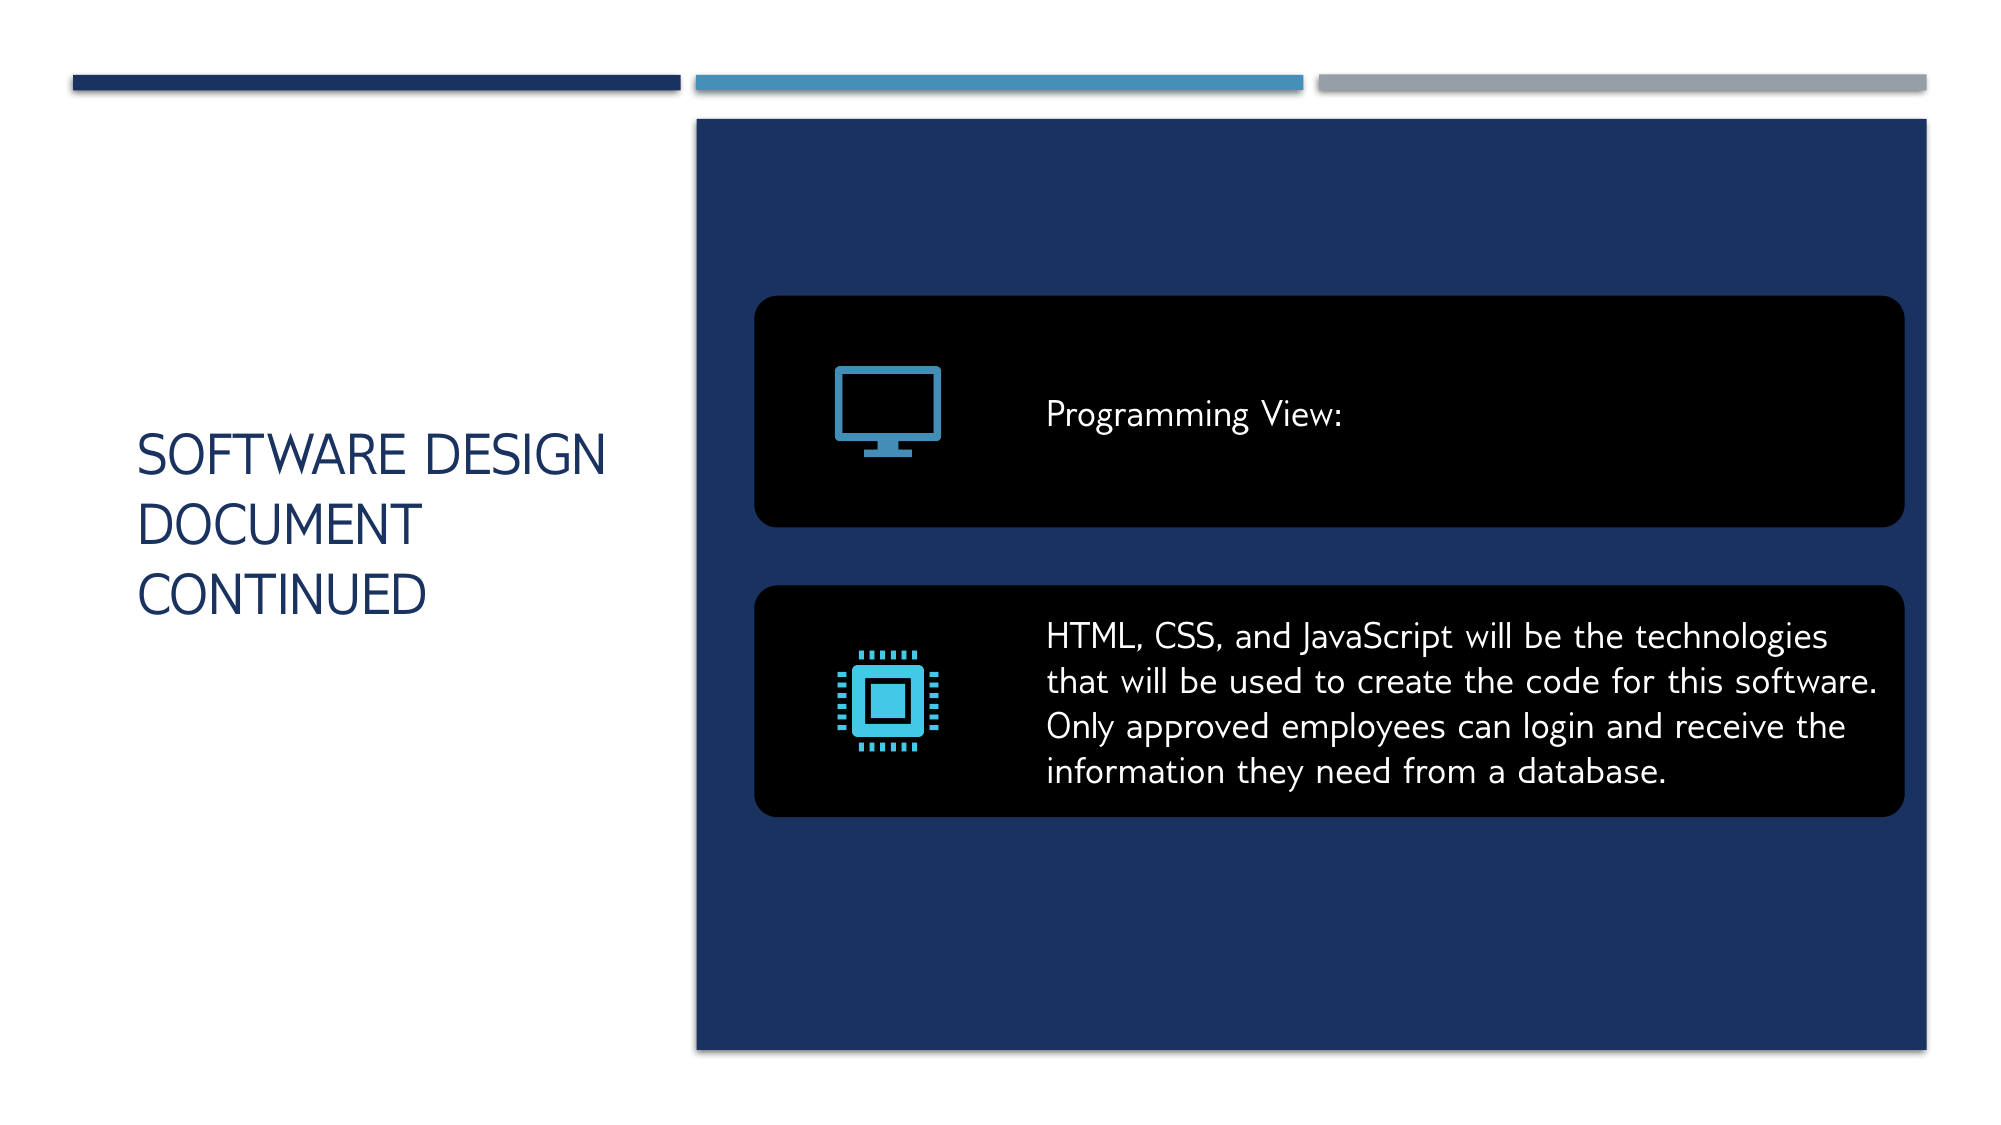

# Software Design document continued

Programming View:
HTML, CSS, and JavaScript will be the technologies that will be used to create the code for this software. Only approved employees can login and receive the information they need from a database.